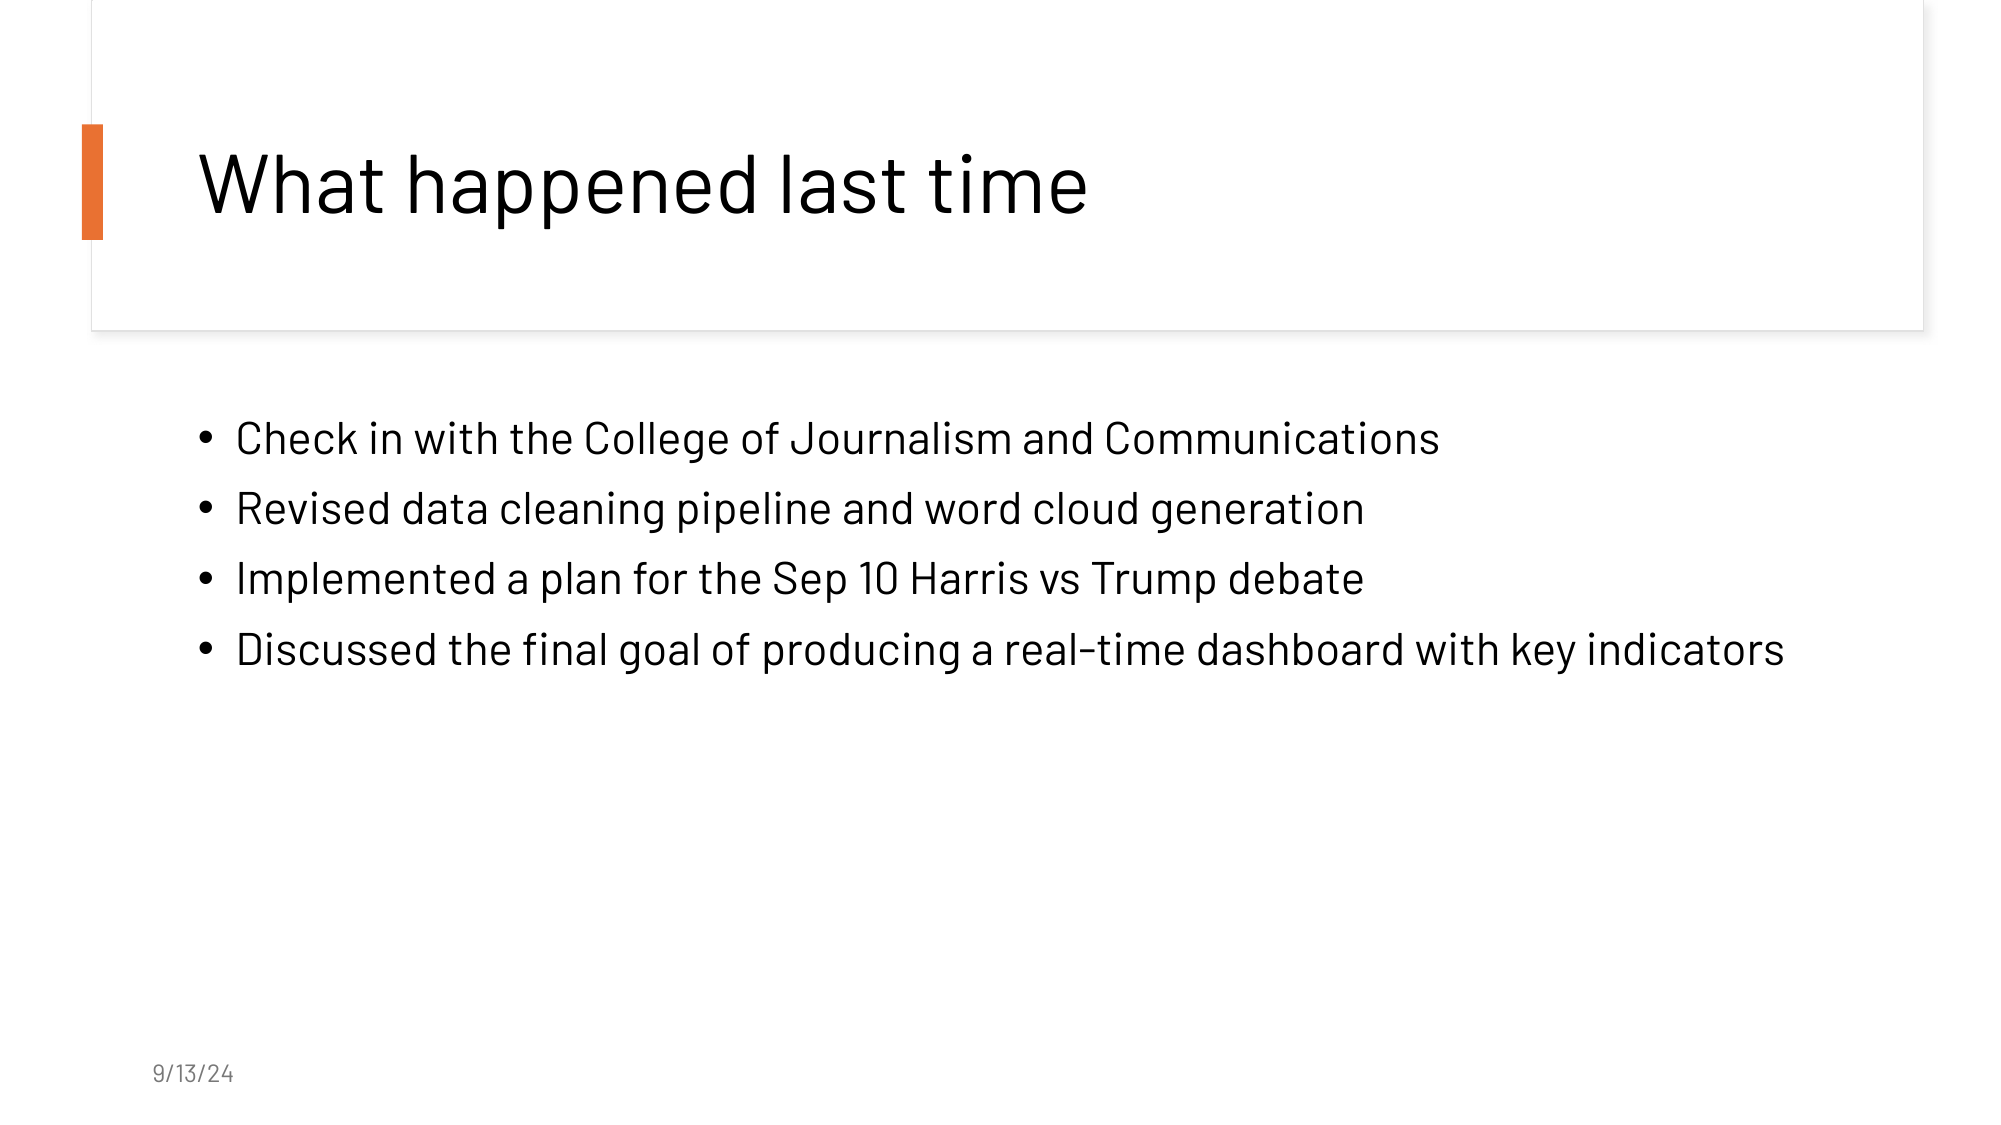

# What happened last time

Check in with the College of Journalism and Communications
Revised data cleaning pipeline and word cloud generation
Implemented a plan for the Sep 10 Harris vs Trump debate
Discussed the final goal of producing a real-time dashboard with key indicators

9/13/24
Vibe Check Progress Update